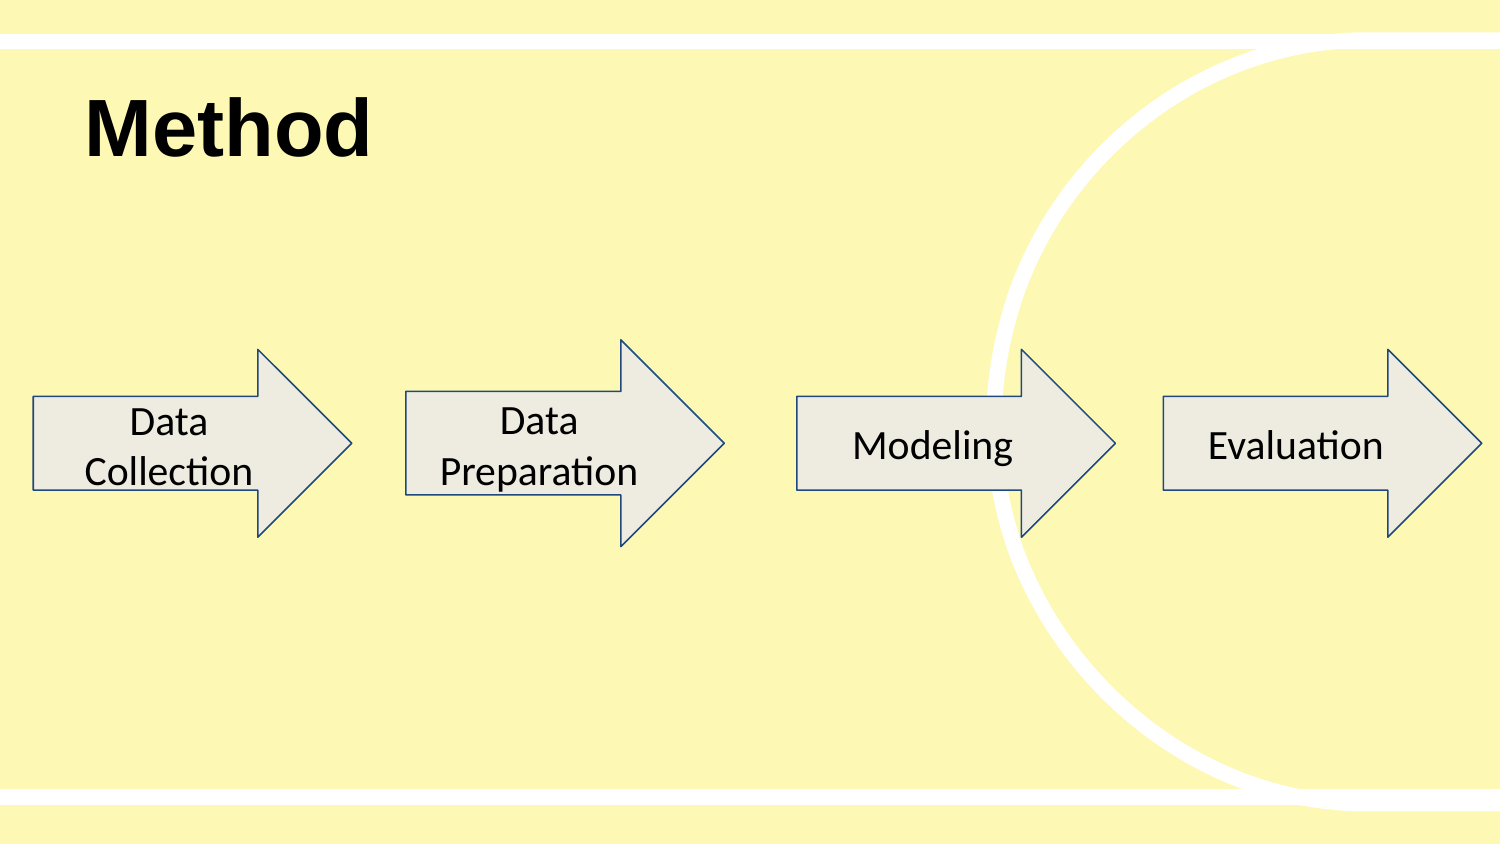

Method

Data Preparation

Data Collection

Modeling
Evaluation